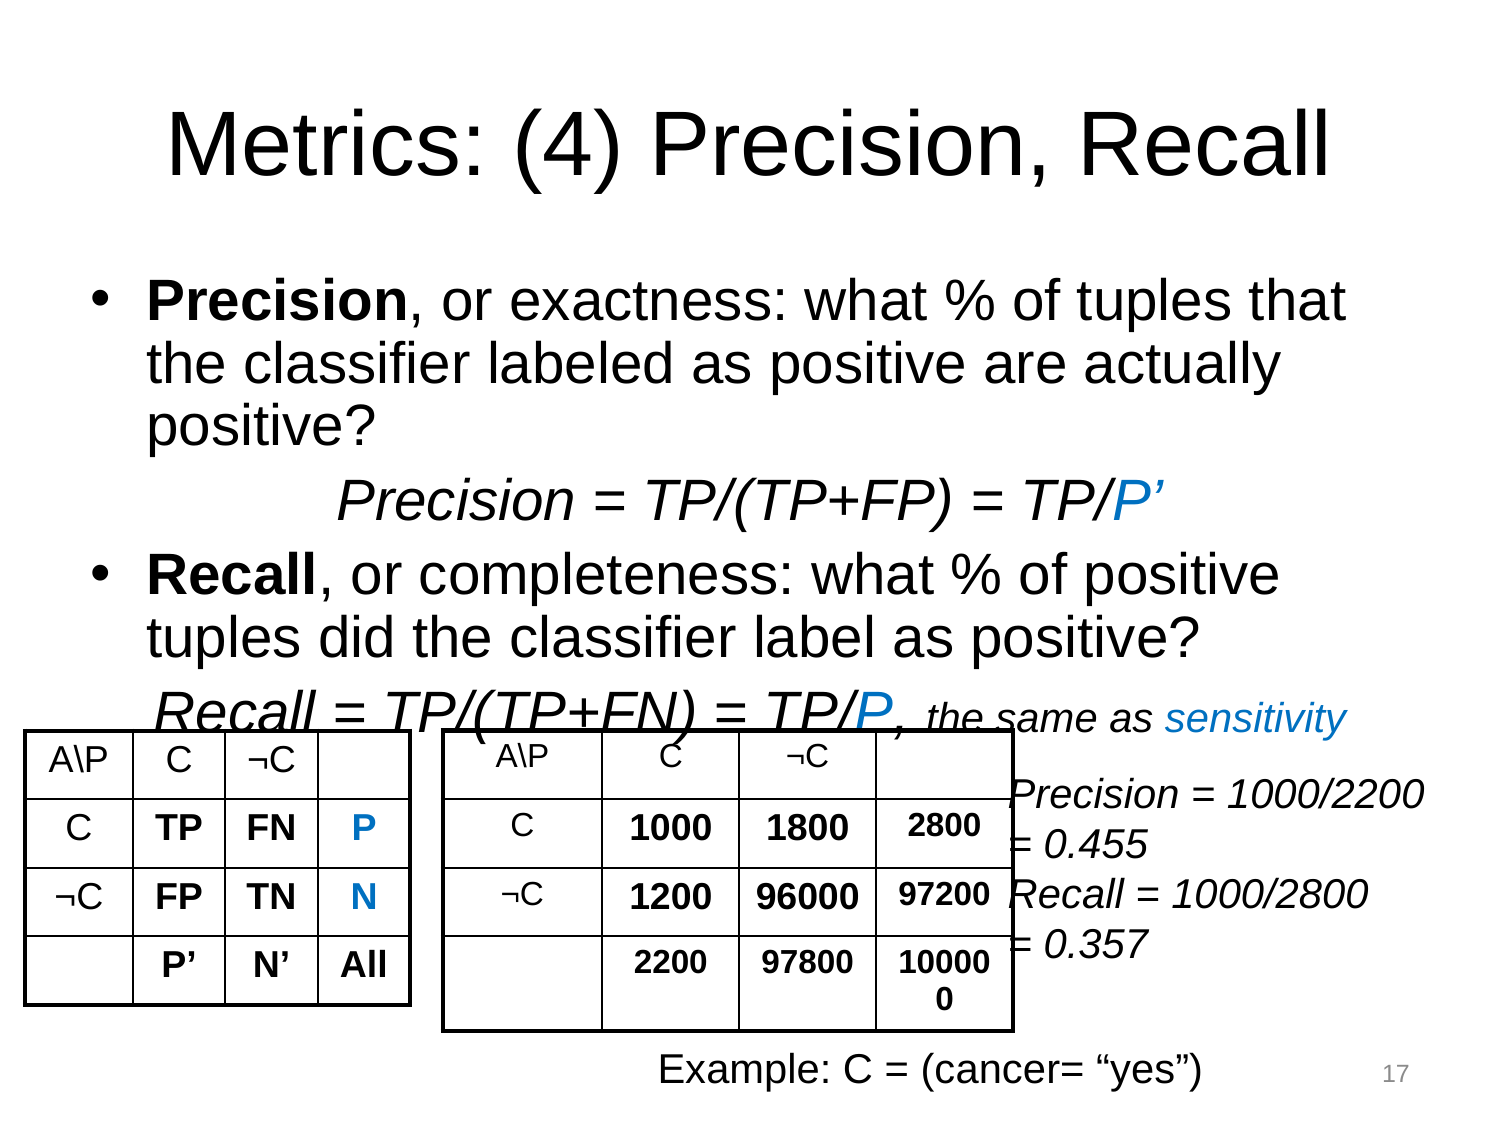

# Metrics: (4) Precision, Recall
Precision, or exactness: what % of tuples that the classifier labeled as positive are actually positive?
Precision = TP/(TP+FP) = TP/P’
Recall, or completeness: what % of positive tuples did the classifier label as positive?
Recall = TP/(TP+FN) = TP/P, the same as sensitivity
| A\P | C | ¬C |  |
| --- | --- | --- | --- |
| C | 1000 | 1800 | 2800 |
| ¬C | 1200 | 96000 | 97200 |
|  | 2200 | 97800 | 100000 |
| A\P | C | ¬C |  |
| --- | --- | --- | --- |
| C | TP | FN | P |
| ¬C | FP | TN | N |
|  | P’ | N’ | All |
Precision = 1000/2200
= 0.455
Recall = 1000/2800
= 0.357
Example: C = (cancer= “yes”)
17